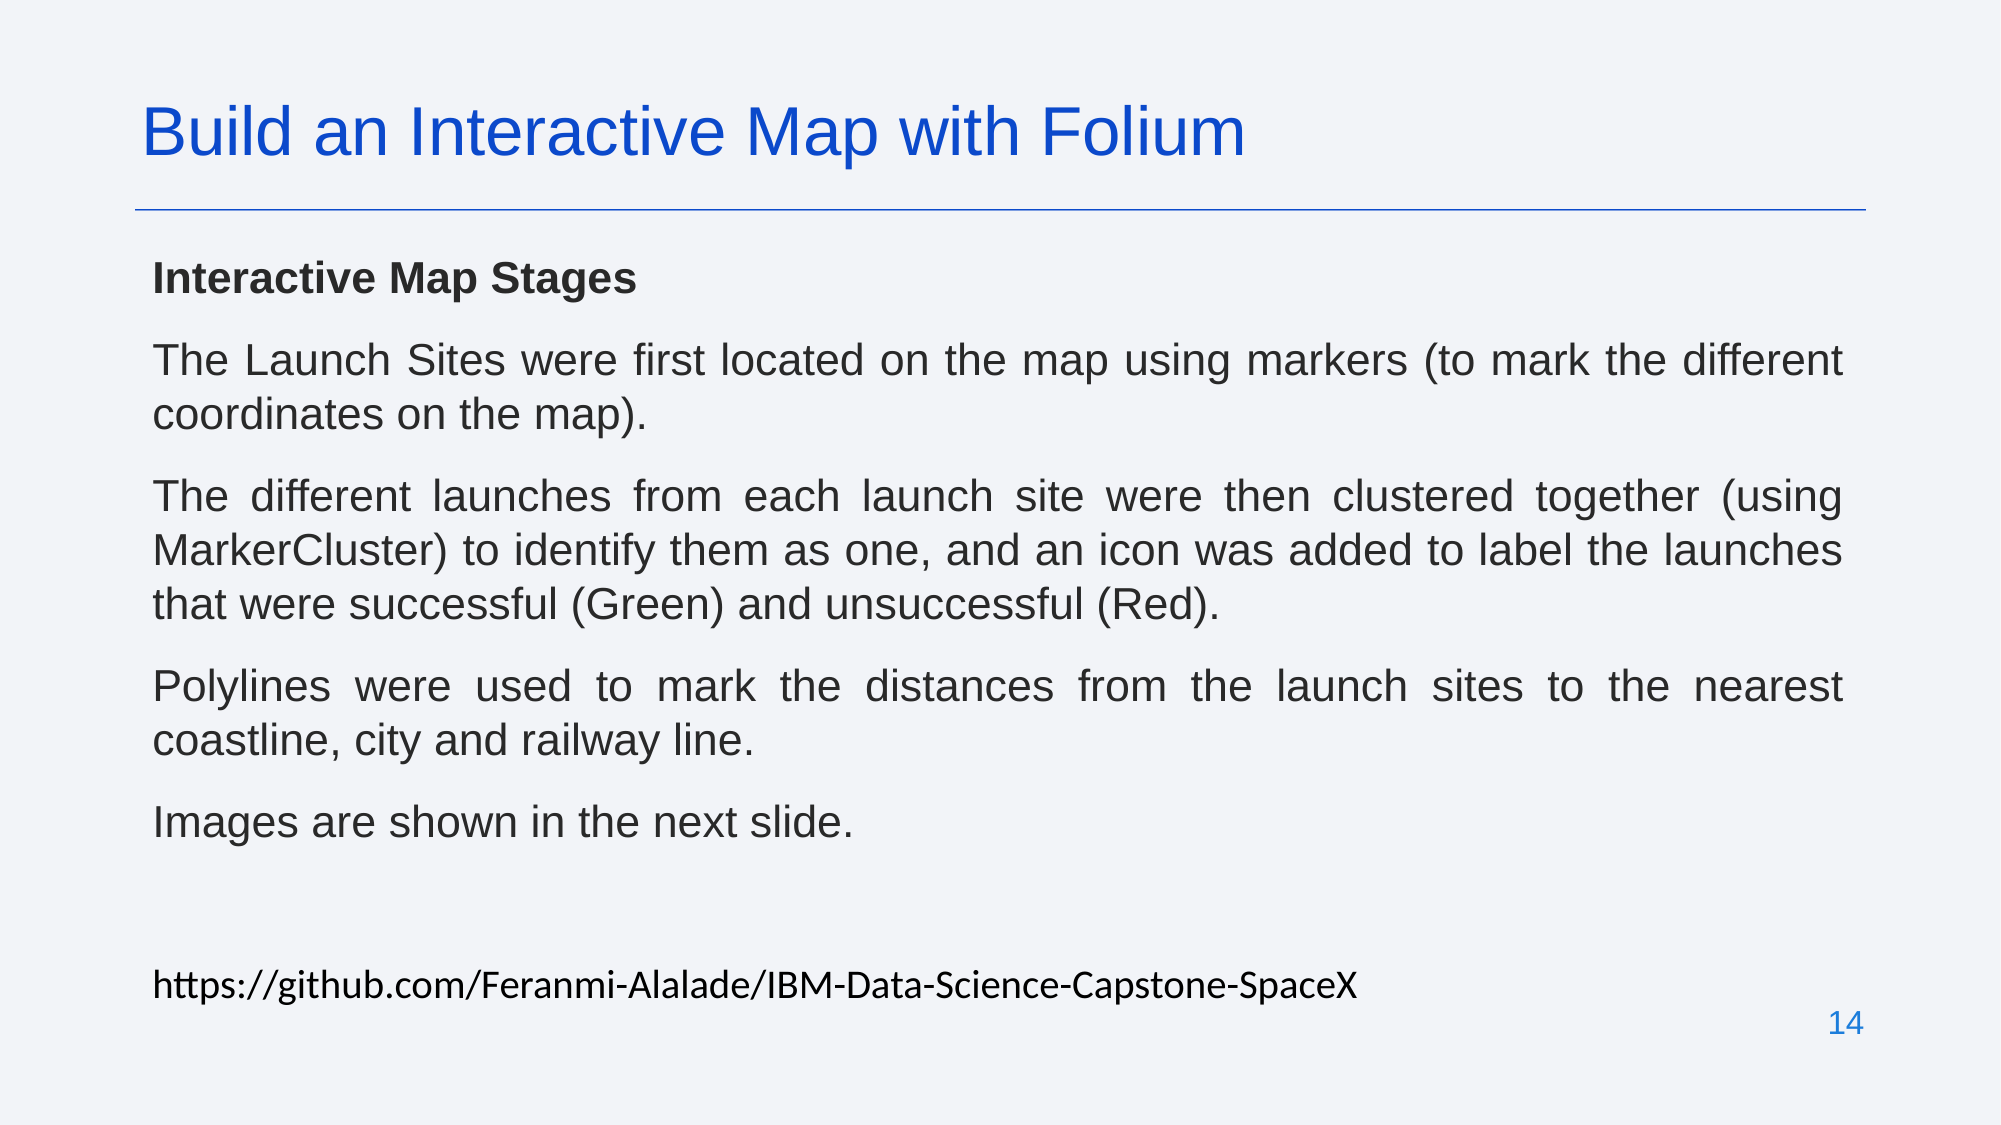

Build an Interactive Map with Folium
Interactive Map Stages
The Launch Sites were first located on the map using markers (to mark the different coordinates on the map).
The different launches from each launch site were then clustered together (using MarkerCluster) to identify them as one, and an icon was added to label the launches that were successful (Green) and unsuccessful (Red).
Polylines were used to mark the distances from the launch sites to the nearest coastline, city and railway line.
Images are shown in the next slide.

https://github.com/Feranmi-Alalade/IBM-Data-Science-Capstone-SpaceX

14